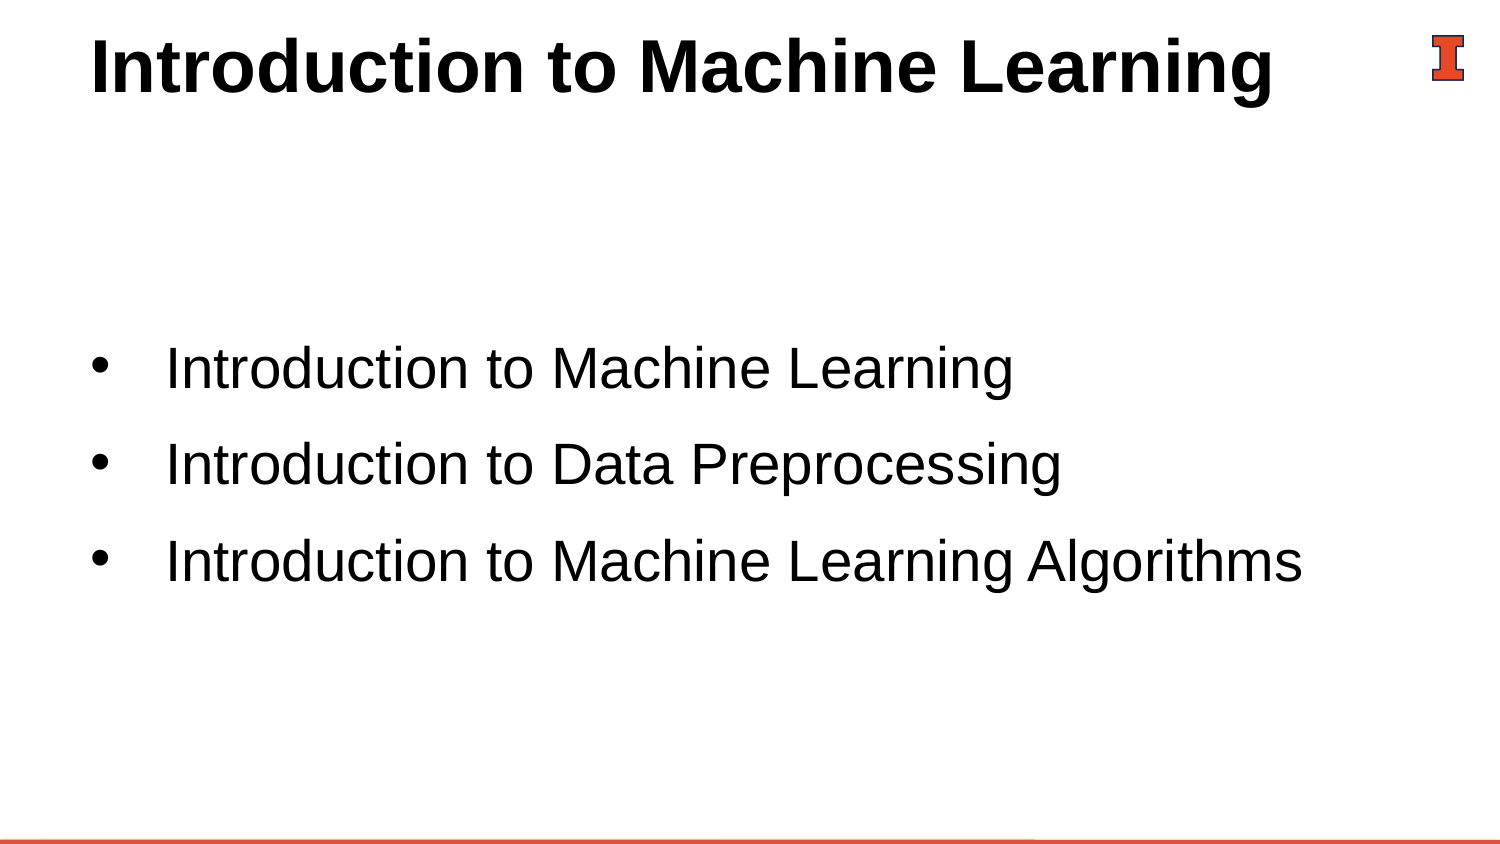

# Introduction to Machine Learning
Introduction to Machine Learning
Introduction to Data Preprocessing
Introduction to Machine Learning Algorithms